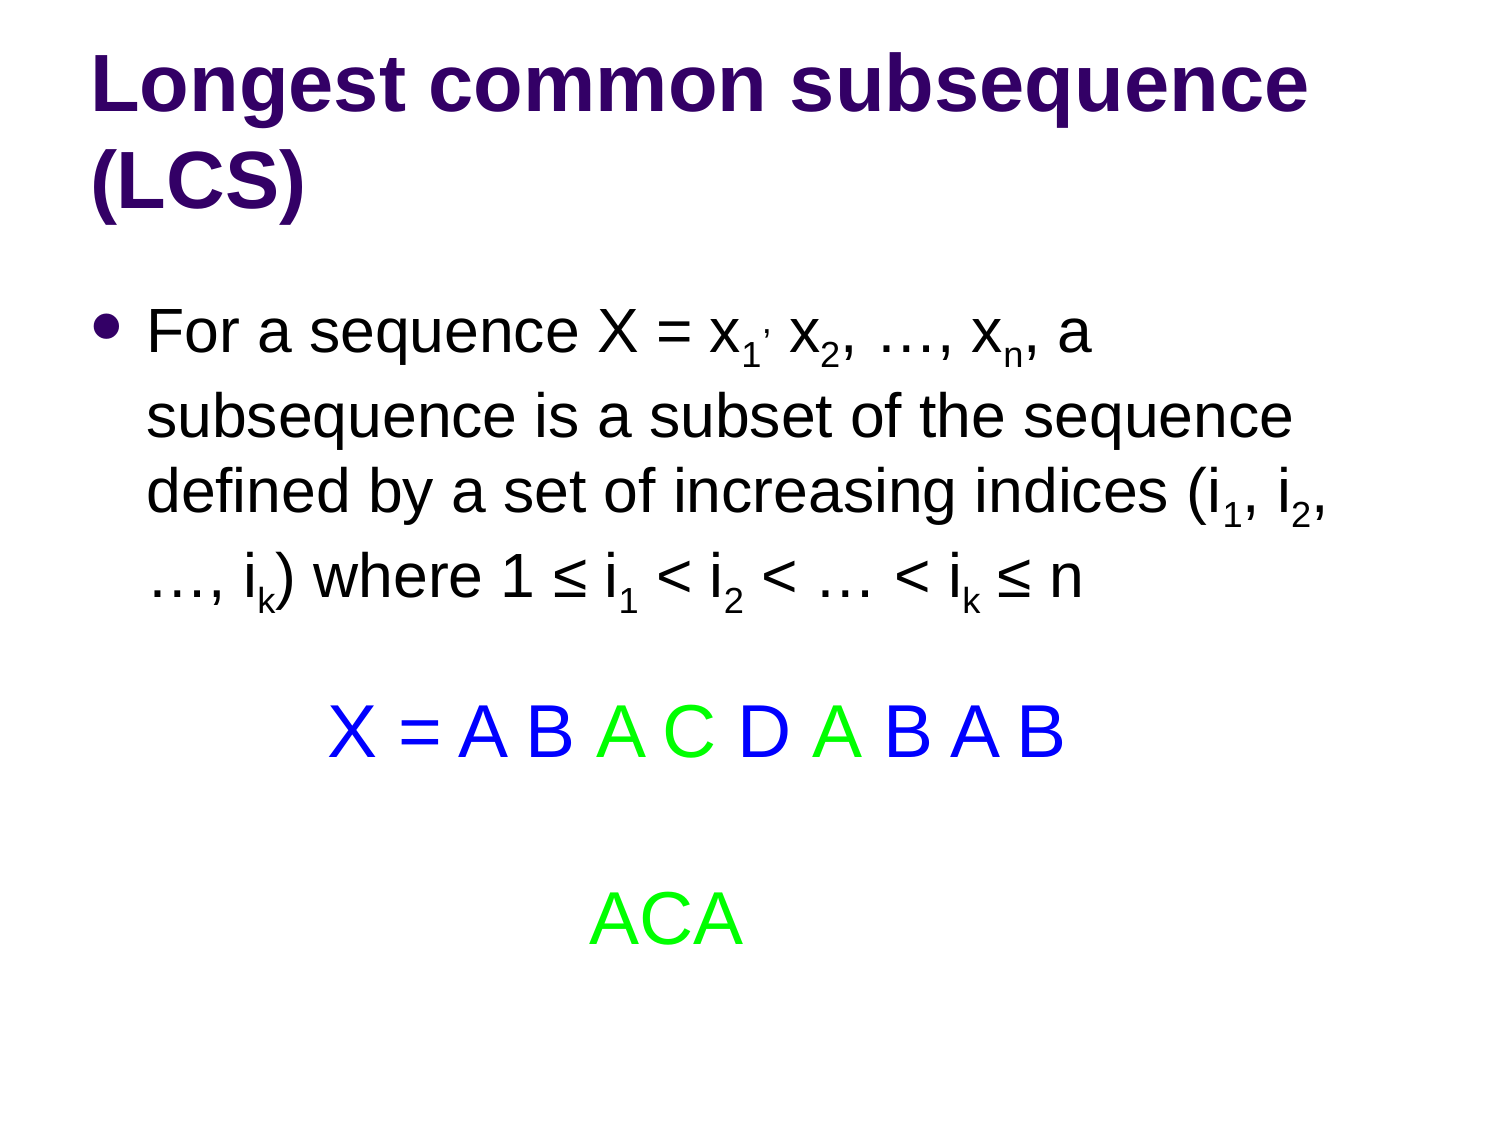

# Longest common subsequence (LCS)
For a sequence X = x1, x2, …, xn, a subsequence is a subset of the sequence defined by a set of increasing indices (i1, i2, …, ik) where 1 ≤ i1 < i2 < … < ik ≤ n
X = A B A C D A B A B
ACA